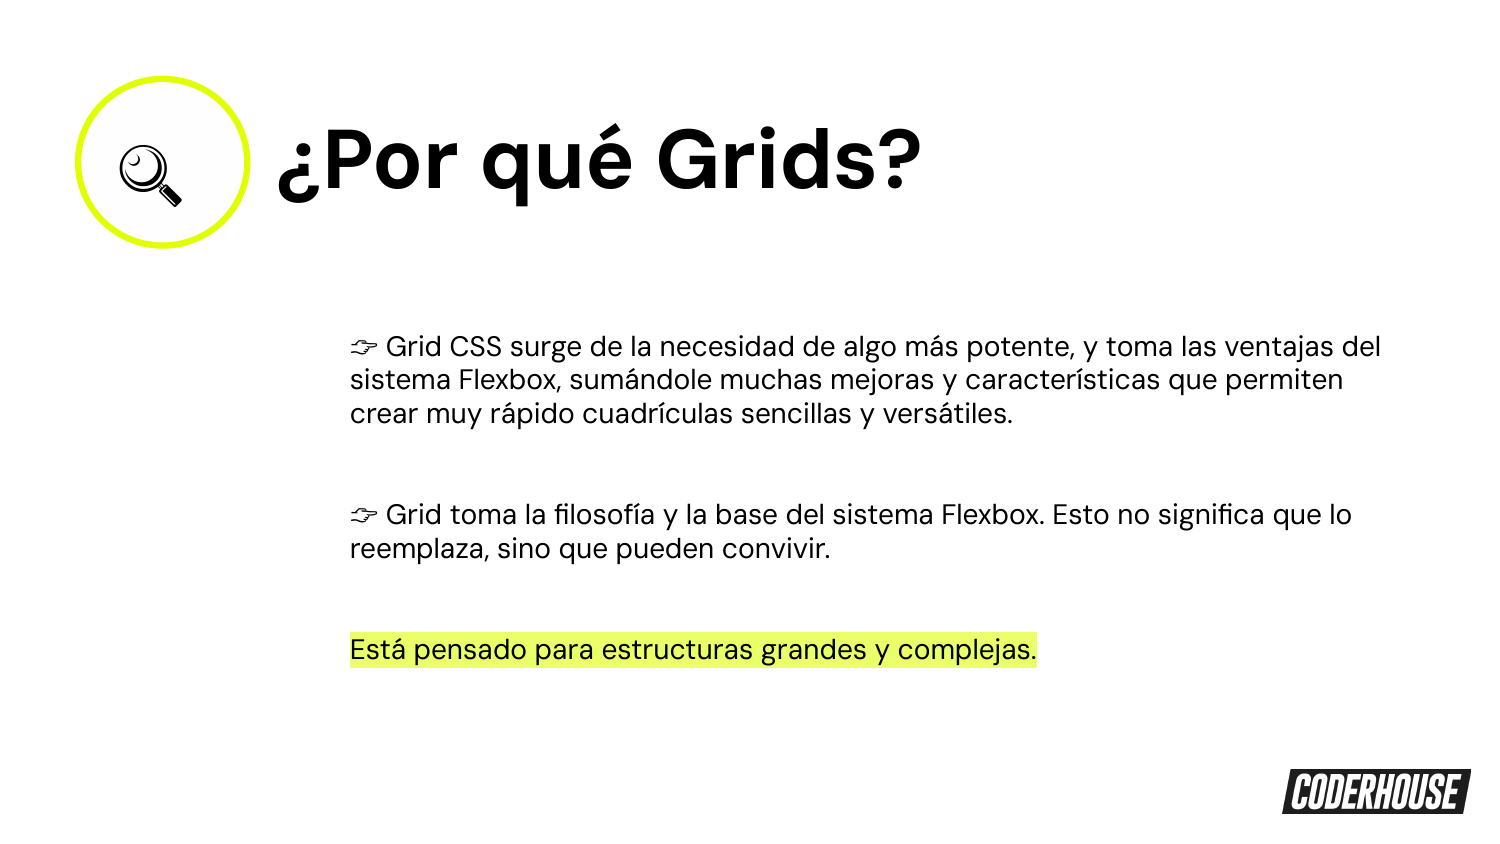

🔍
¿Por qué Grids?
👉 Grid CSS surge de la necesidad de algo más potente, y toma las ventajas del sistema Flexbox, sumándole muchas mejoras y características que permiten crear muy rápido cuadrículas sencillas y versátiles.

👉 Grid toma la filosofía y la base del sistema Flexbox. Esto no significa que lo reemplaza, sino que pueden convivir.

Está pensado para estructuras grandes y complejas.